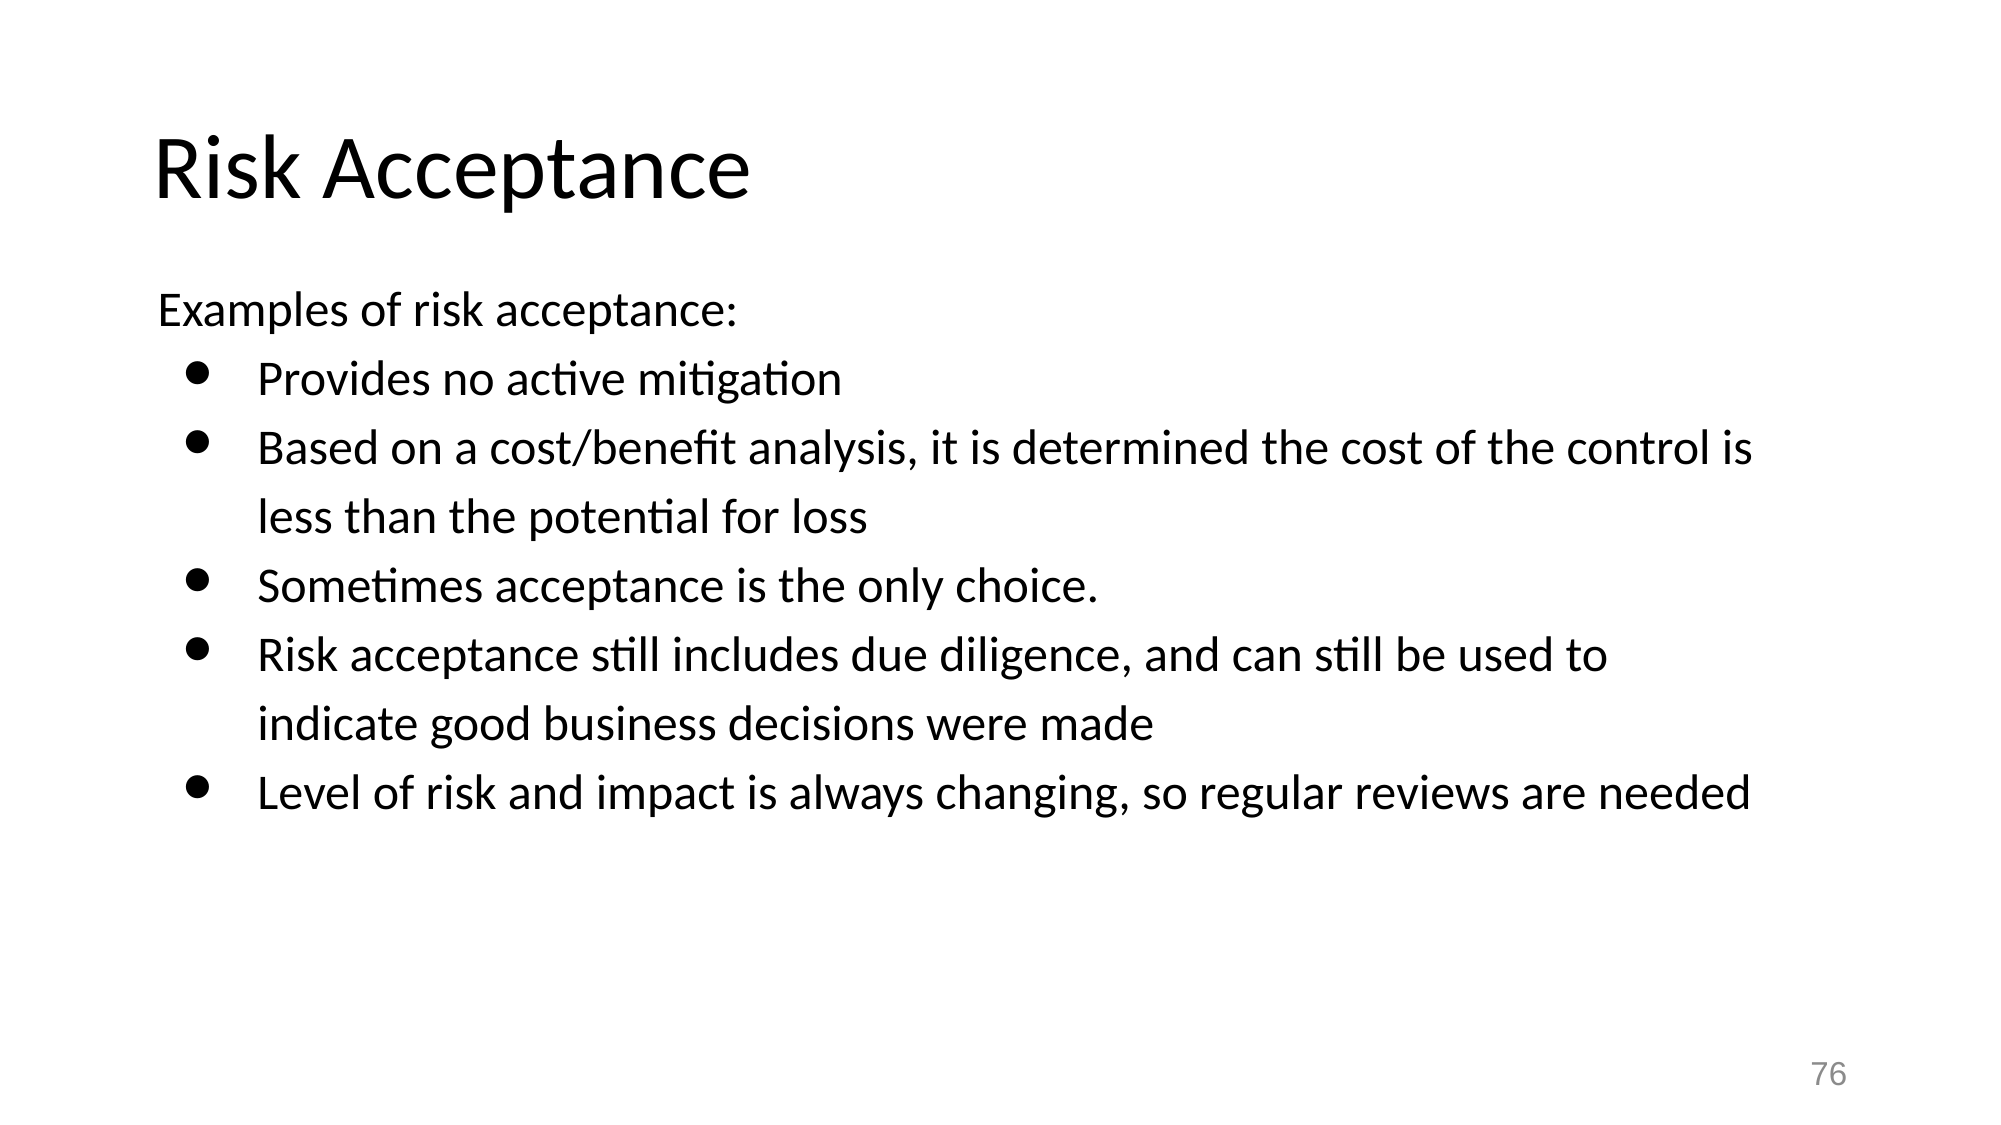

# Risk Acceptance
Examples of risk acceptance:
Provides no active mitigation
Based on a cost/benefit analysis, it is determined the cost of the control is less than the potential for loss
Sometimes acceptance is the only choice.
Risk acceptance still includes due diligence, and can still be used to indicate good business decisions were made
Level of risk and impact is always changing, so regular reviews are needed

76